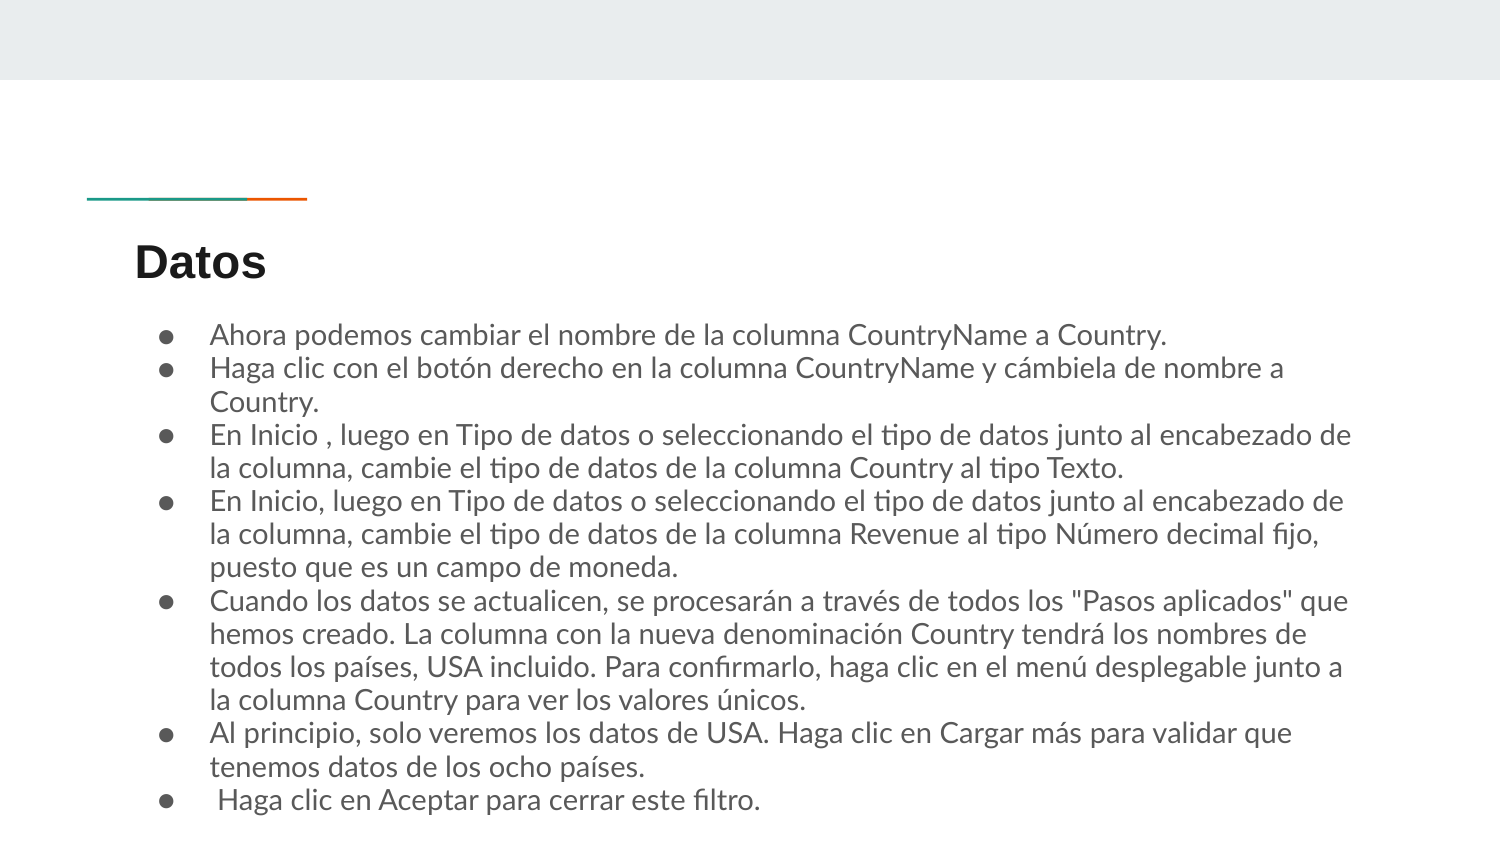

# Datos
Ahora podemos cambiar el nombre de la columna CountryName a Country.
Haga clic con el botón derecho en la columna CountryName y cámbiela de nombre a Country.
En Inicio , luego en Tipo de datos o seleccionando el tipo de datos junto al encabezado de la columna, cambie el tipo de datos de la columna Country al tipo Texto.
En Inicio, luego en Tipo de datos o seleccionando el tipo de datos junto al encabezado de la columna, cambie el tipo de datos de la columna Revenue al tipo Número decimal fijo, puesto que es un campo de moneda.
Cuando los datos se actualicen, se procesarán a través de todos los "Pasos aplicados" que hemos creado. La columna con la nueva denominación Country tendrá los nombres de todos los países, USA incluido. Para confirmarlo, haga clic en el menú desplegable junto a la columna Country para ver los valores únicos.
Al principio, solo veremos los datos de USA. Haga clic en Cargar más para validar que tenemos datos de los ocho países.
 Haga clic en Aceptar para cerrar este filtro.